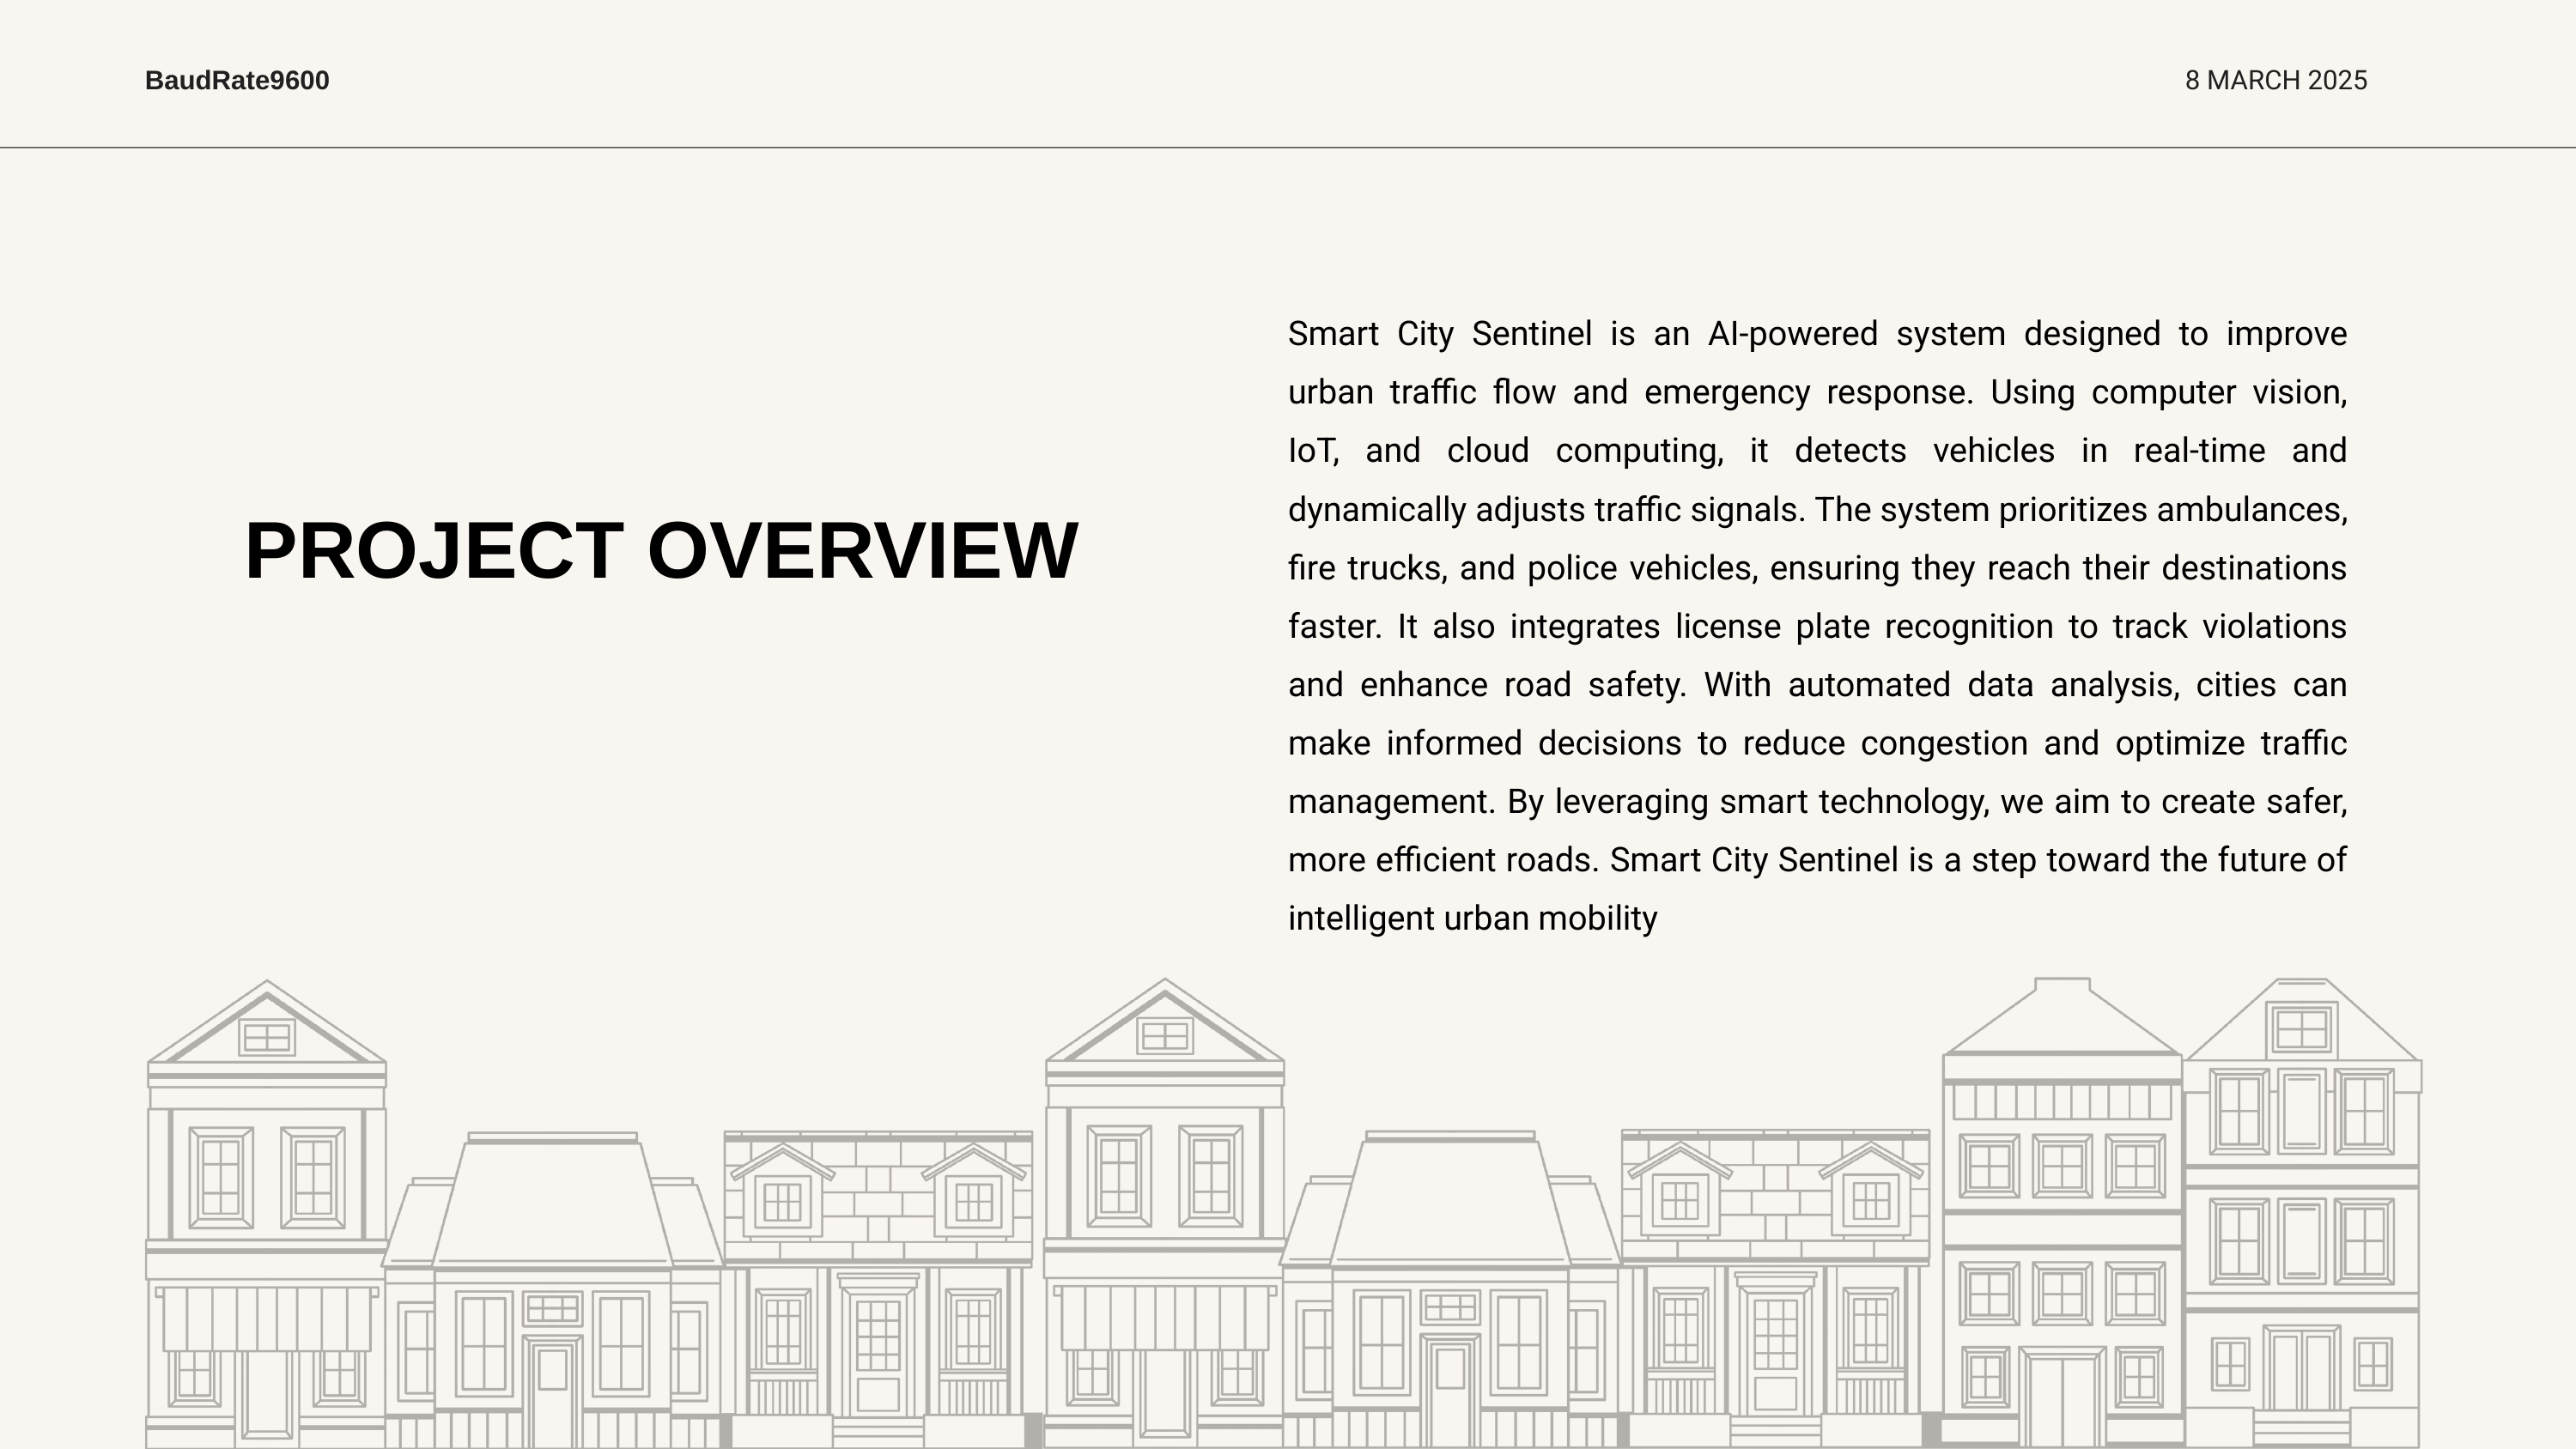

BaudRate9600
8 MARCH 2025

Smart City Sentinel is an AI-powered system designed to improve urban traffic flow and emergency response. Using computer vision, IoT, and cloud computing, it detects vehicles in real-time and dynamically adjusts traffic signals. The system prioritizes ambulances, fire trucks, and police vehicles, ensuring they reach their destinations faster. It also integrates license plate recognition to track violations and enhance road safety. With automated data analysis, cities can make informed decisions to reduce congestion and optimize traffic management. By leveraging smart technology, we aim to create safer, more efficient roads. Smart City Sentinel is a step toward the future of intelligent urban mobility
PROJECT OVERVIEW